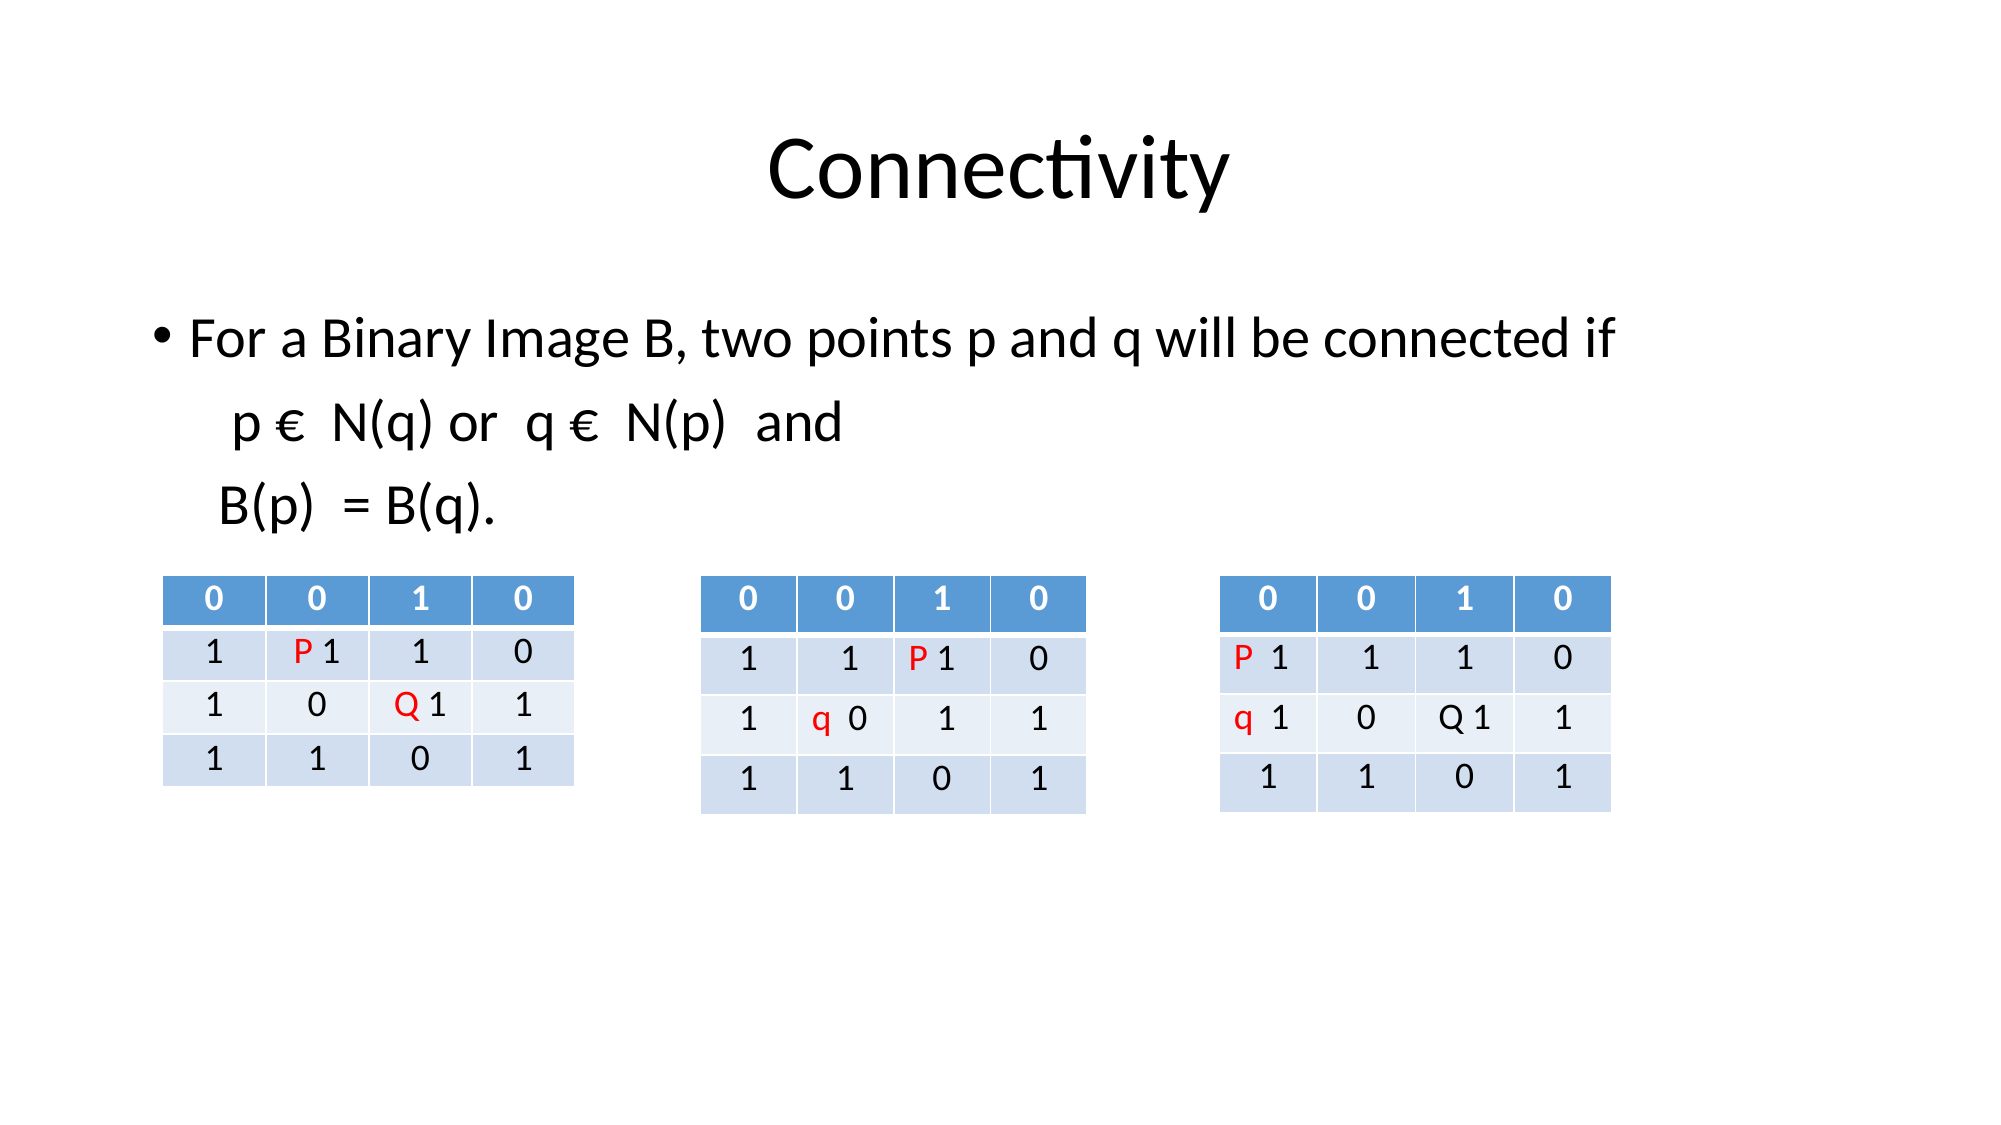

# Connectivity
For a Binary Image B, two points p and q will be connected if
      p €  N(q) or  q €  N(p)  and
     B(p)  = B(q).
| 0 | 0 | 1 | 0 |
| --- | --- | --- | --- |
| 1 | P 1 | 1 | 0 |
| 1 | 0 | Q 1 | 1 |
| 1 | 1 | 0 | 1 |
| 0 | 0 | 1 | 0 |
| --- | --- | --- | --- |
| 1 | 1 | P 1 | 0 |
| 1 | q 0 | 1 | 1 |
| 1 | 1 | 0 | 1 |
| 0 | 0 | 1 | 0 |
| --- | --- | --- | --- |
| P 1 | 1 | 1 | 0 |
| q 1 | 0 | Q 1 | 1 |
| 1 | 1 | 0 | 1 |